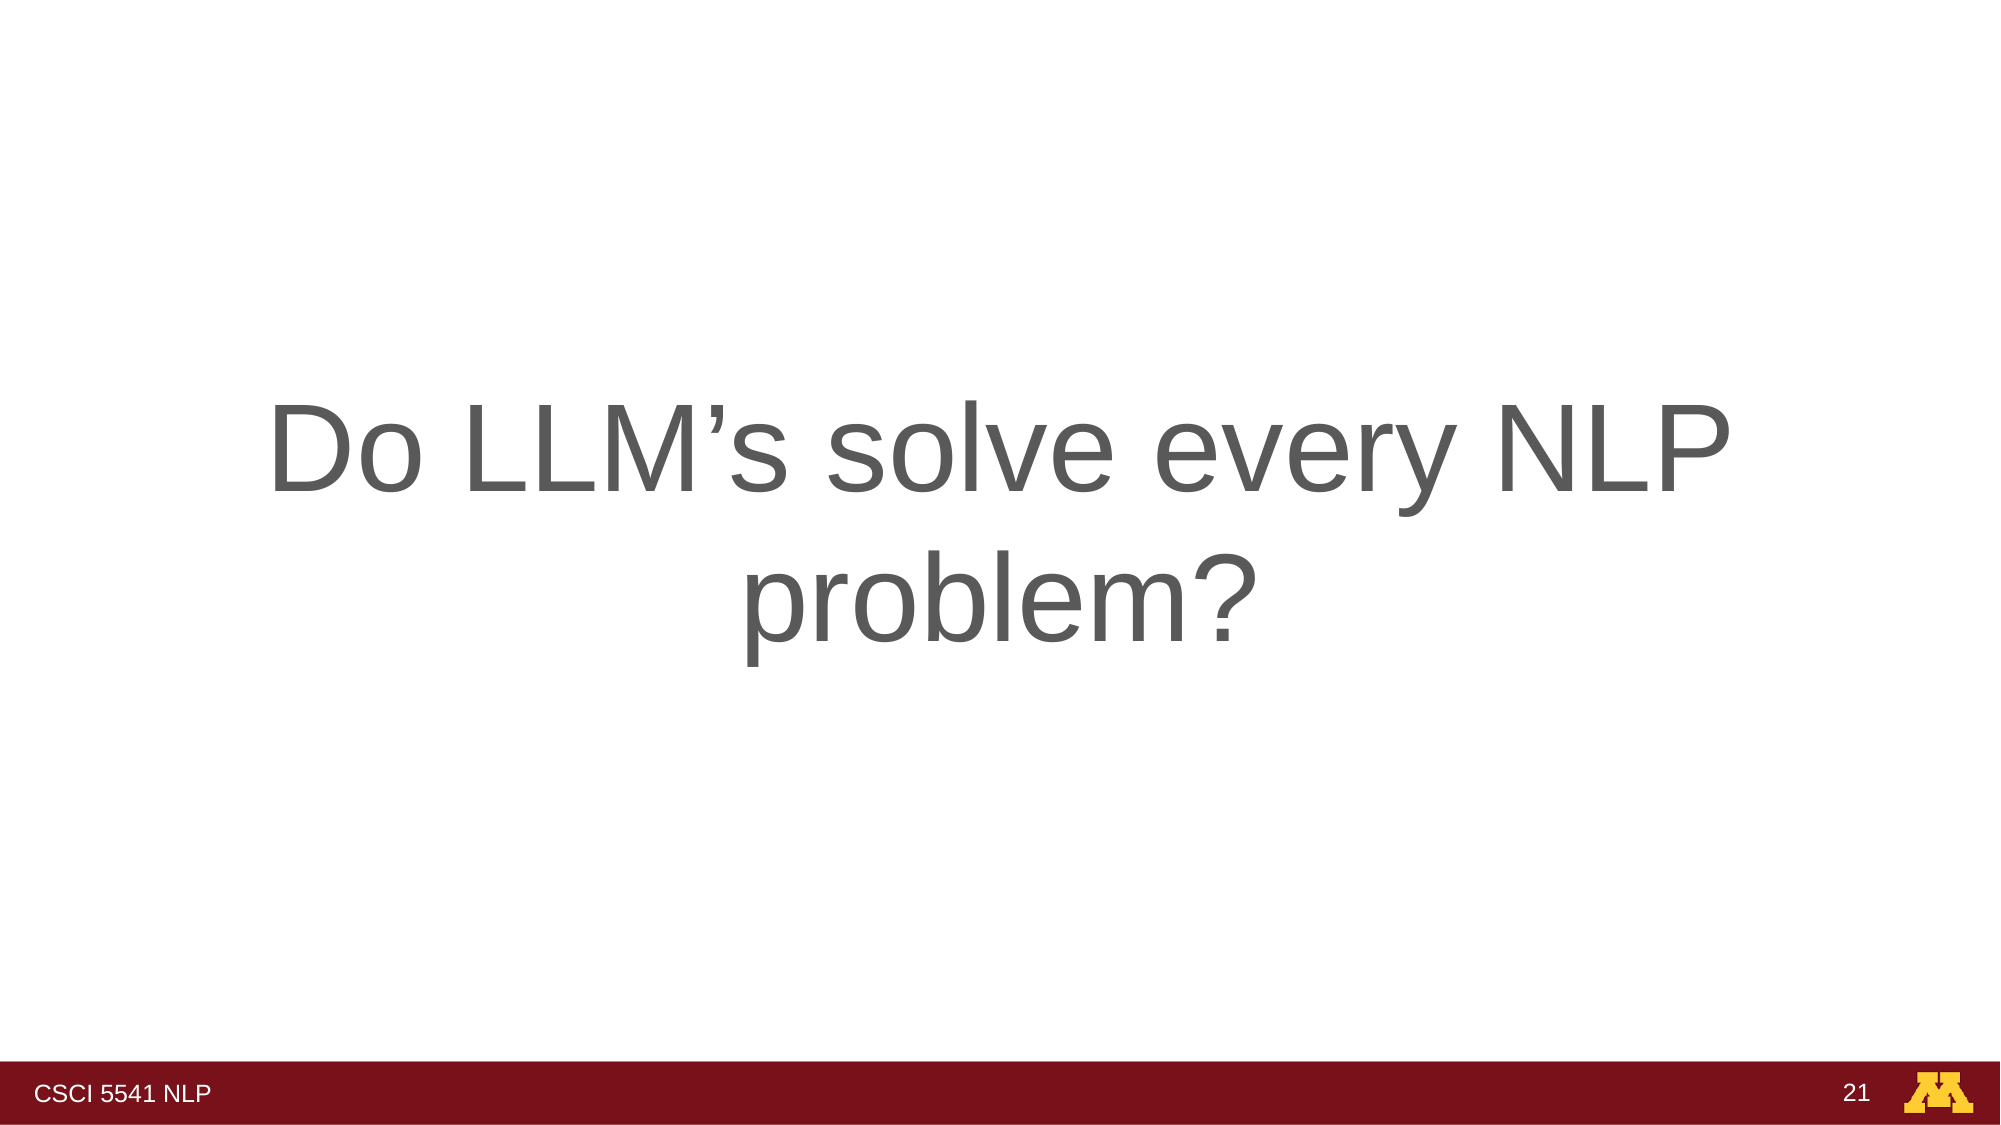

Do LLM’s solve every NLP problem?
21